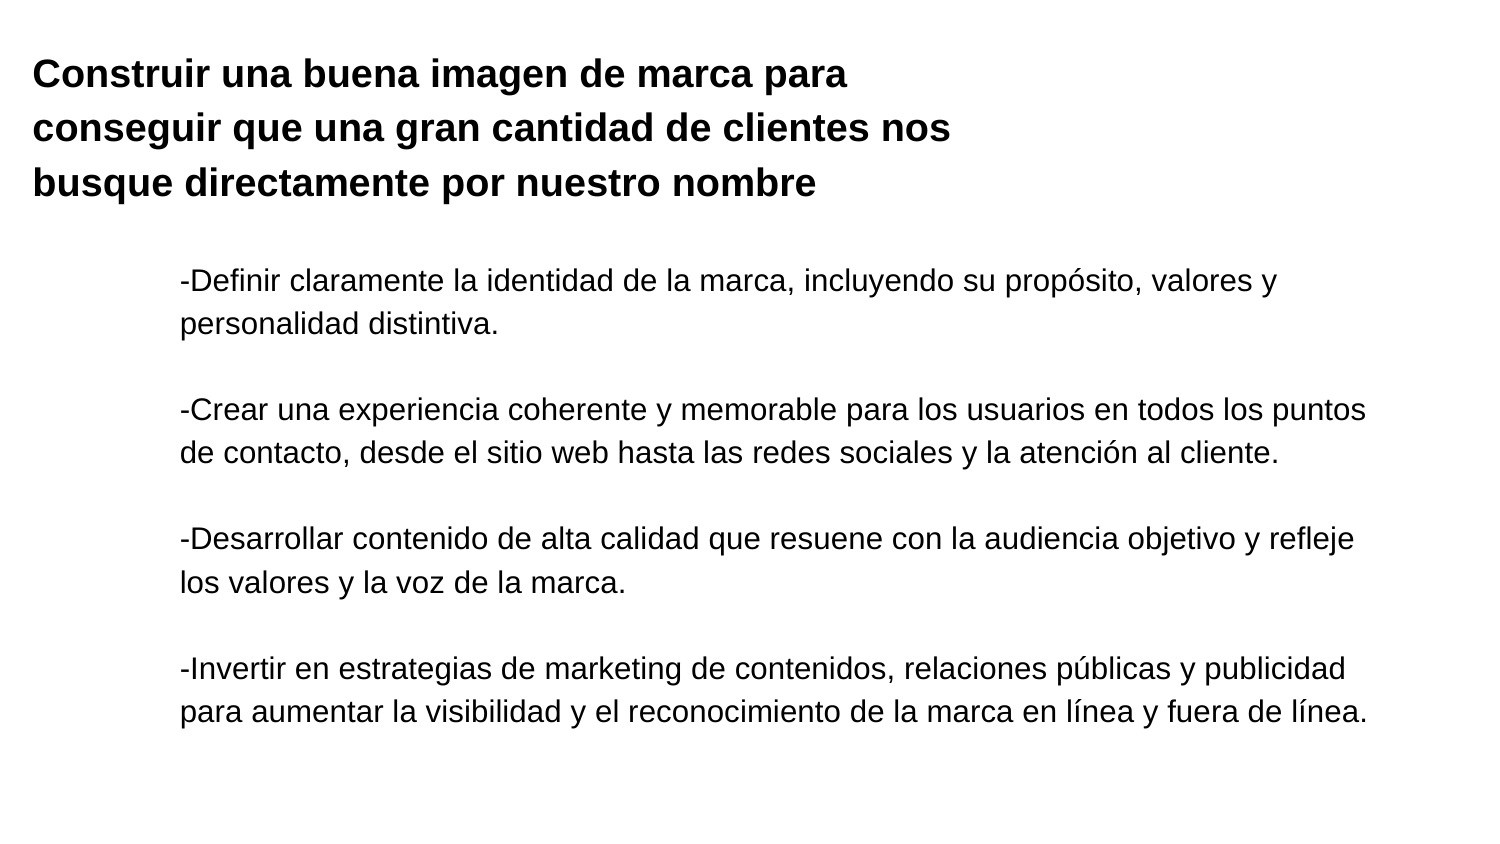

Construir una buena imagen de marca para conseguir que una gran cantidad de clientes nos busque directamente por nuestro nombre
-Definir claramente la identidad de la marca, incluyendo su propósito, valores y personalidad distintiva.

-Crear una experiencia coherente y memorable para los usuarios en todos los puntos de contacto, desde el sitio web hasta las redes sociales y la atención al cliente.

-Desarrollar contenido de alta calidad que resuene con la audiencia objetivo y refleje los valores y la voz de la marca.

-Invertir en estrategias de marketing de contenidos, relaciones públicas y publicidad para aumentar la visibilidad y el reconocimiento de la marca en línea y fuera de línea.